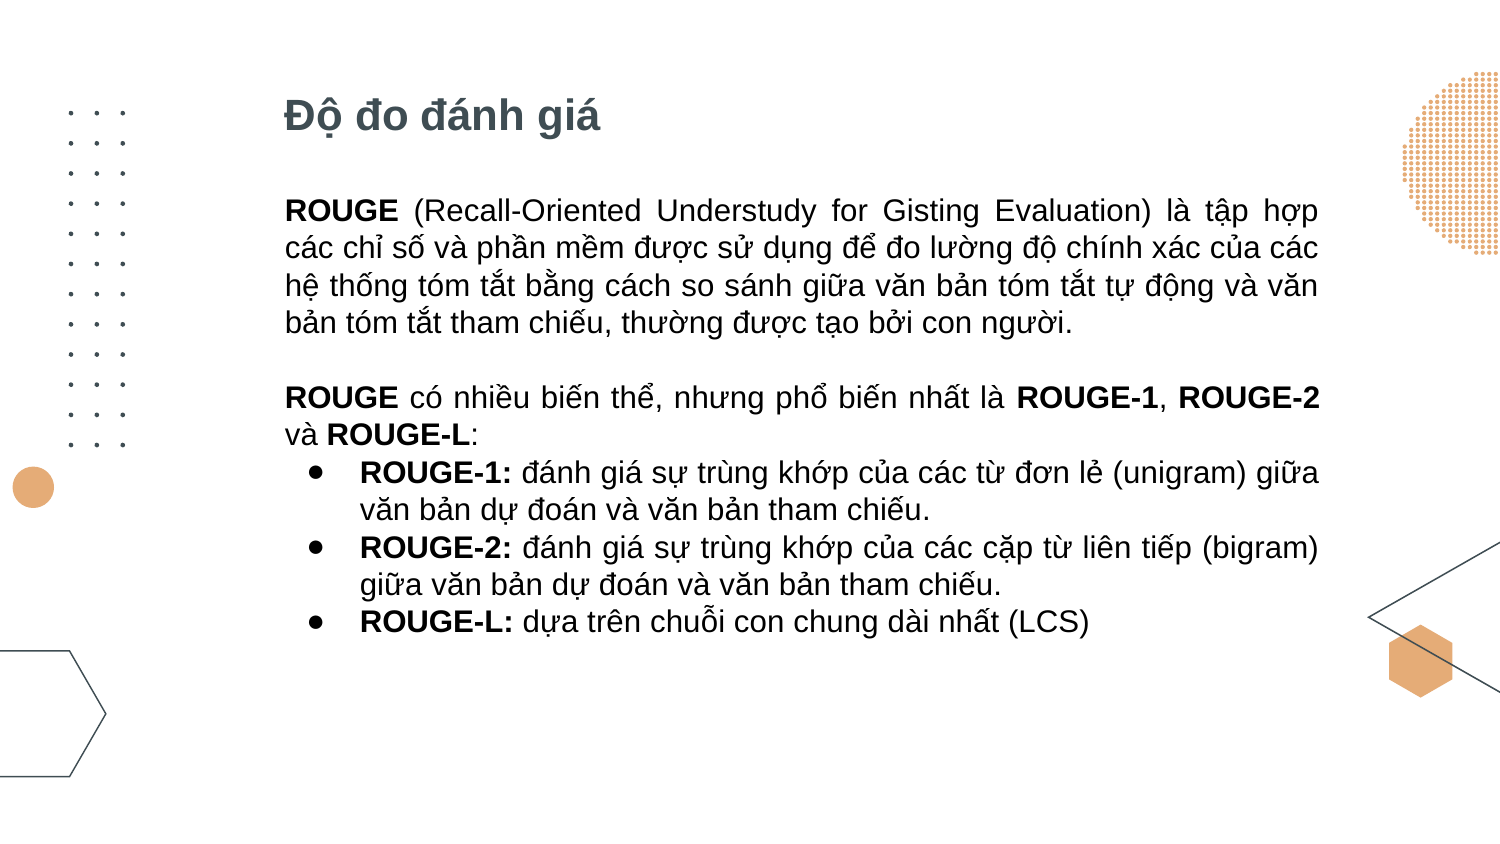

# Độ đo đánh giá
ROUGE (Recall-Oriented Understudy for Gisting Evaluation) là tập hợp các chỉ số và phần mềm được sử dụng để đo lường độ chính xác của các hệ thống tóm tắt bằng cách so sánh giữa văn bản tóm tắt tự động và văn bản tóm tắt tham chiếu, thường được tạo bởi con người.

ROUGE có nhiều biến thể, nhưng phổ biến nhất là ROUGE-1, ROUGE-2 và ROUGE-L:
ROUGE-1: đánh giá sự trùng khớp của các từ đơn lẻ (unigram) giữa văn bản dự đoán và văn bản tham chiếu.
ROUGE-2: đánh giá sự trùng khớp của các cặp từ liên tiếp (bigram) giữa văn bản dự đoán và văn bản tham chiếu.
ROUGE-L: dựa trên chuỗi con chung dài nhất (LCS)